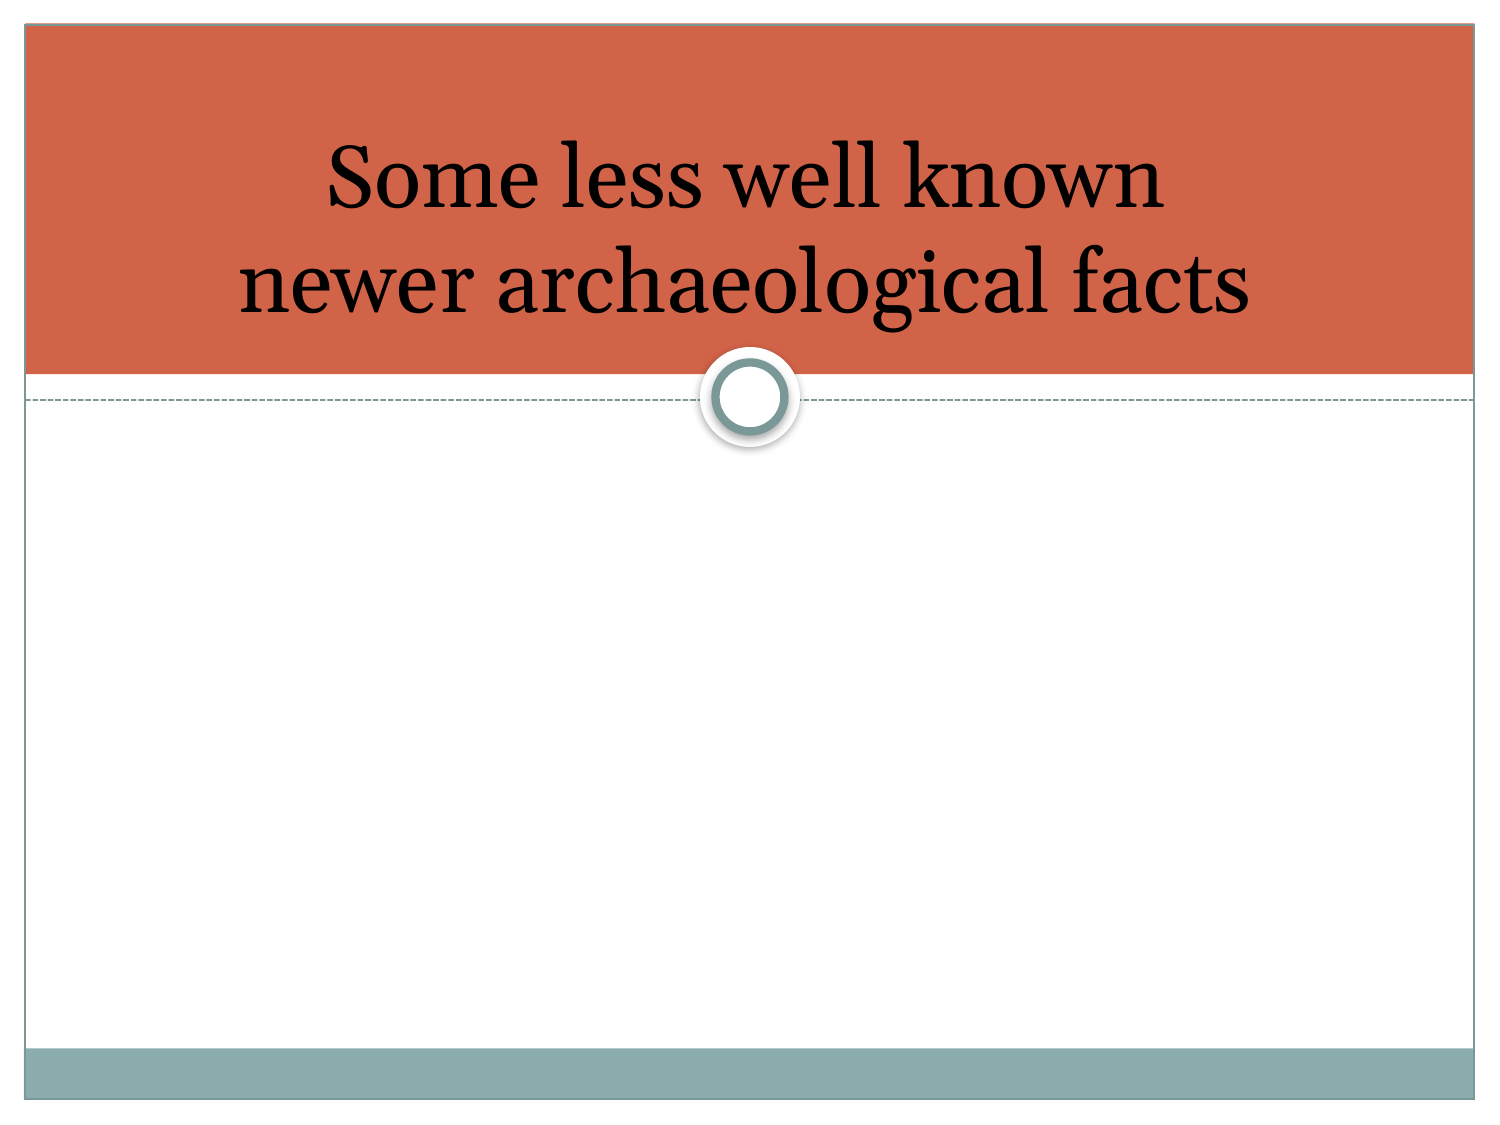

# Some less well known newer archaeological facts